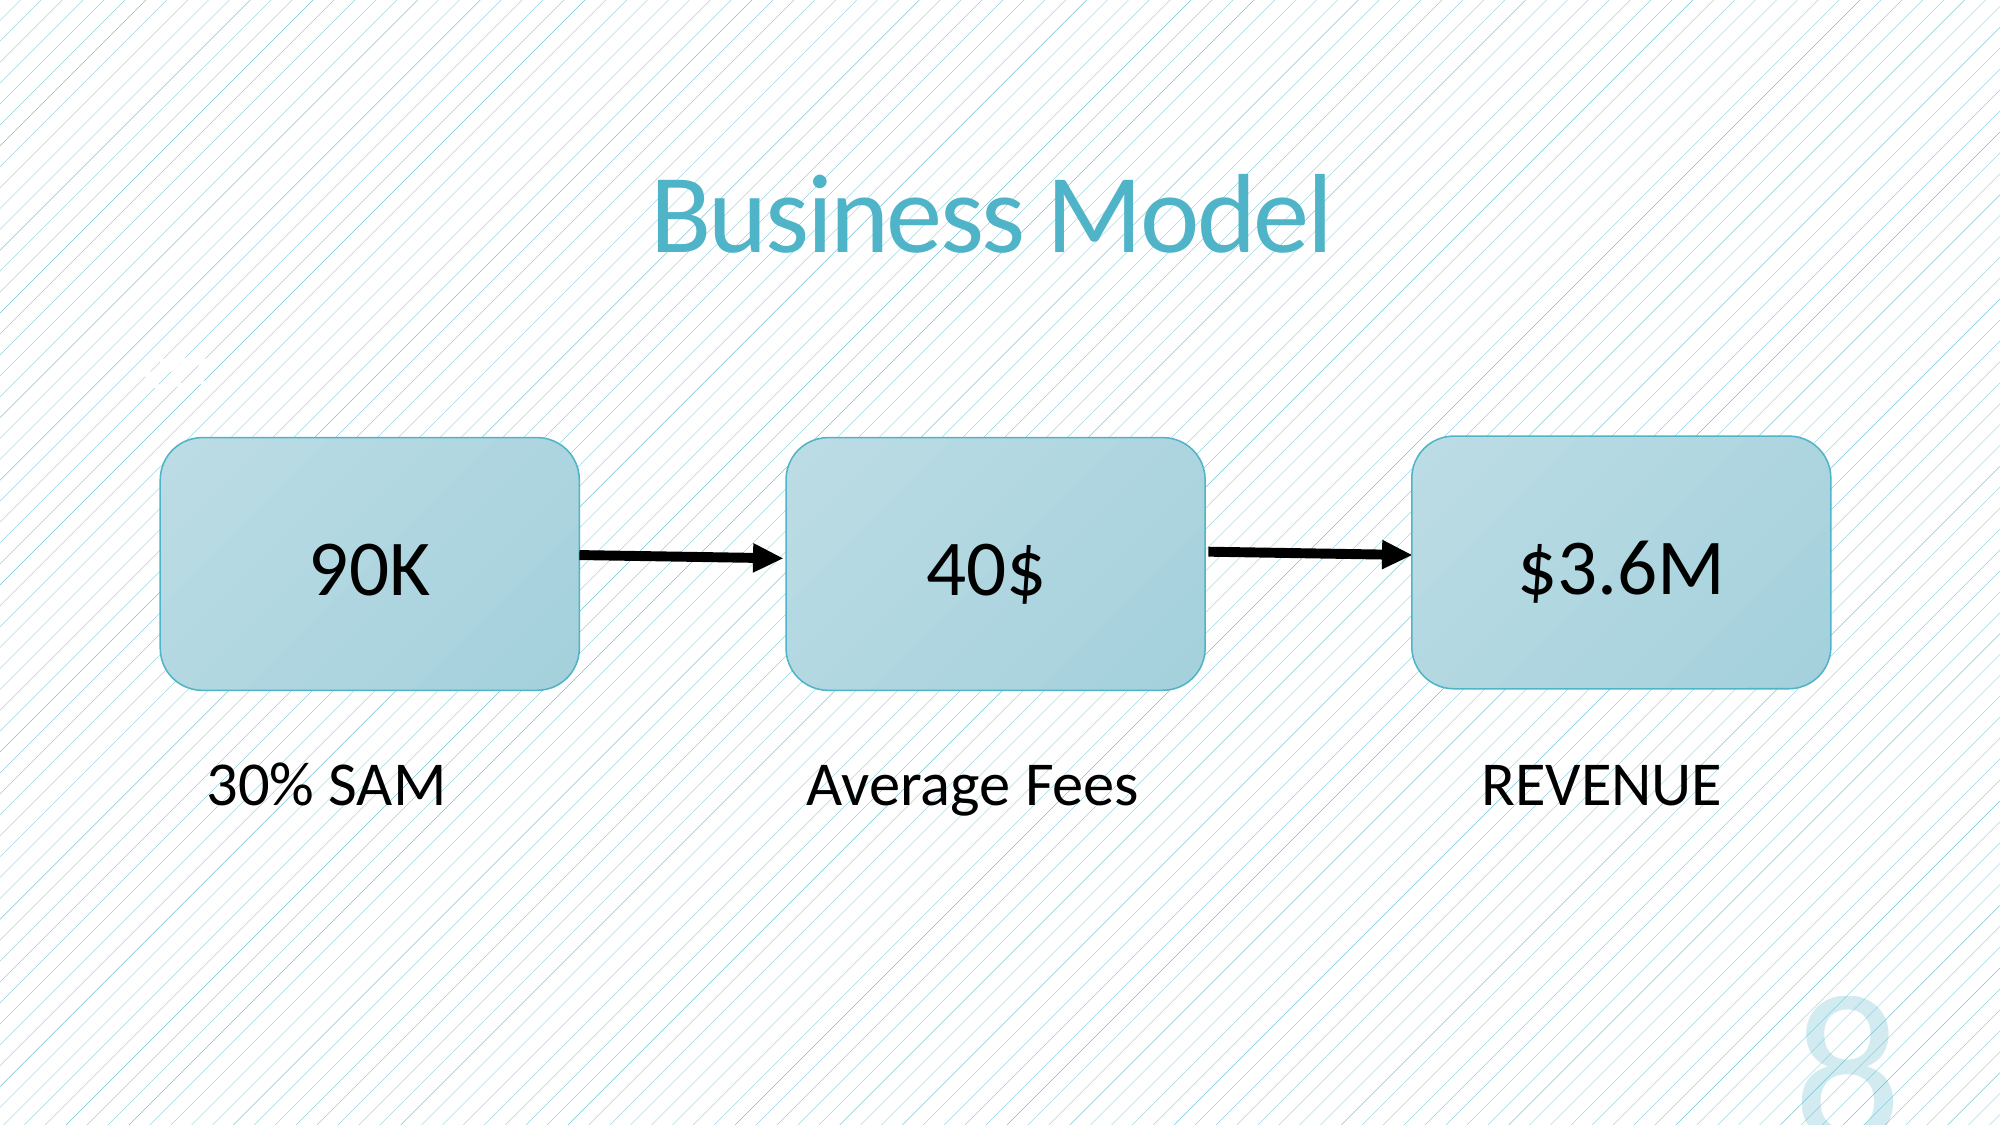

# Business Model
ccc
$3.6M
90K
40$
30% SAM

Average Fees

REVENUE

8